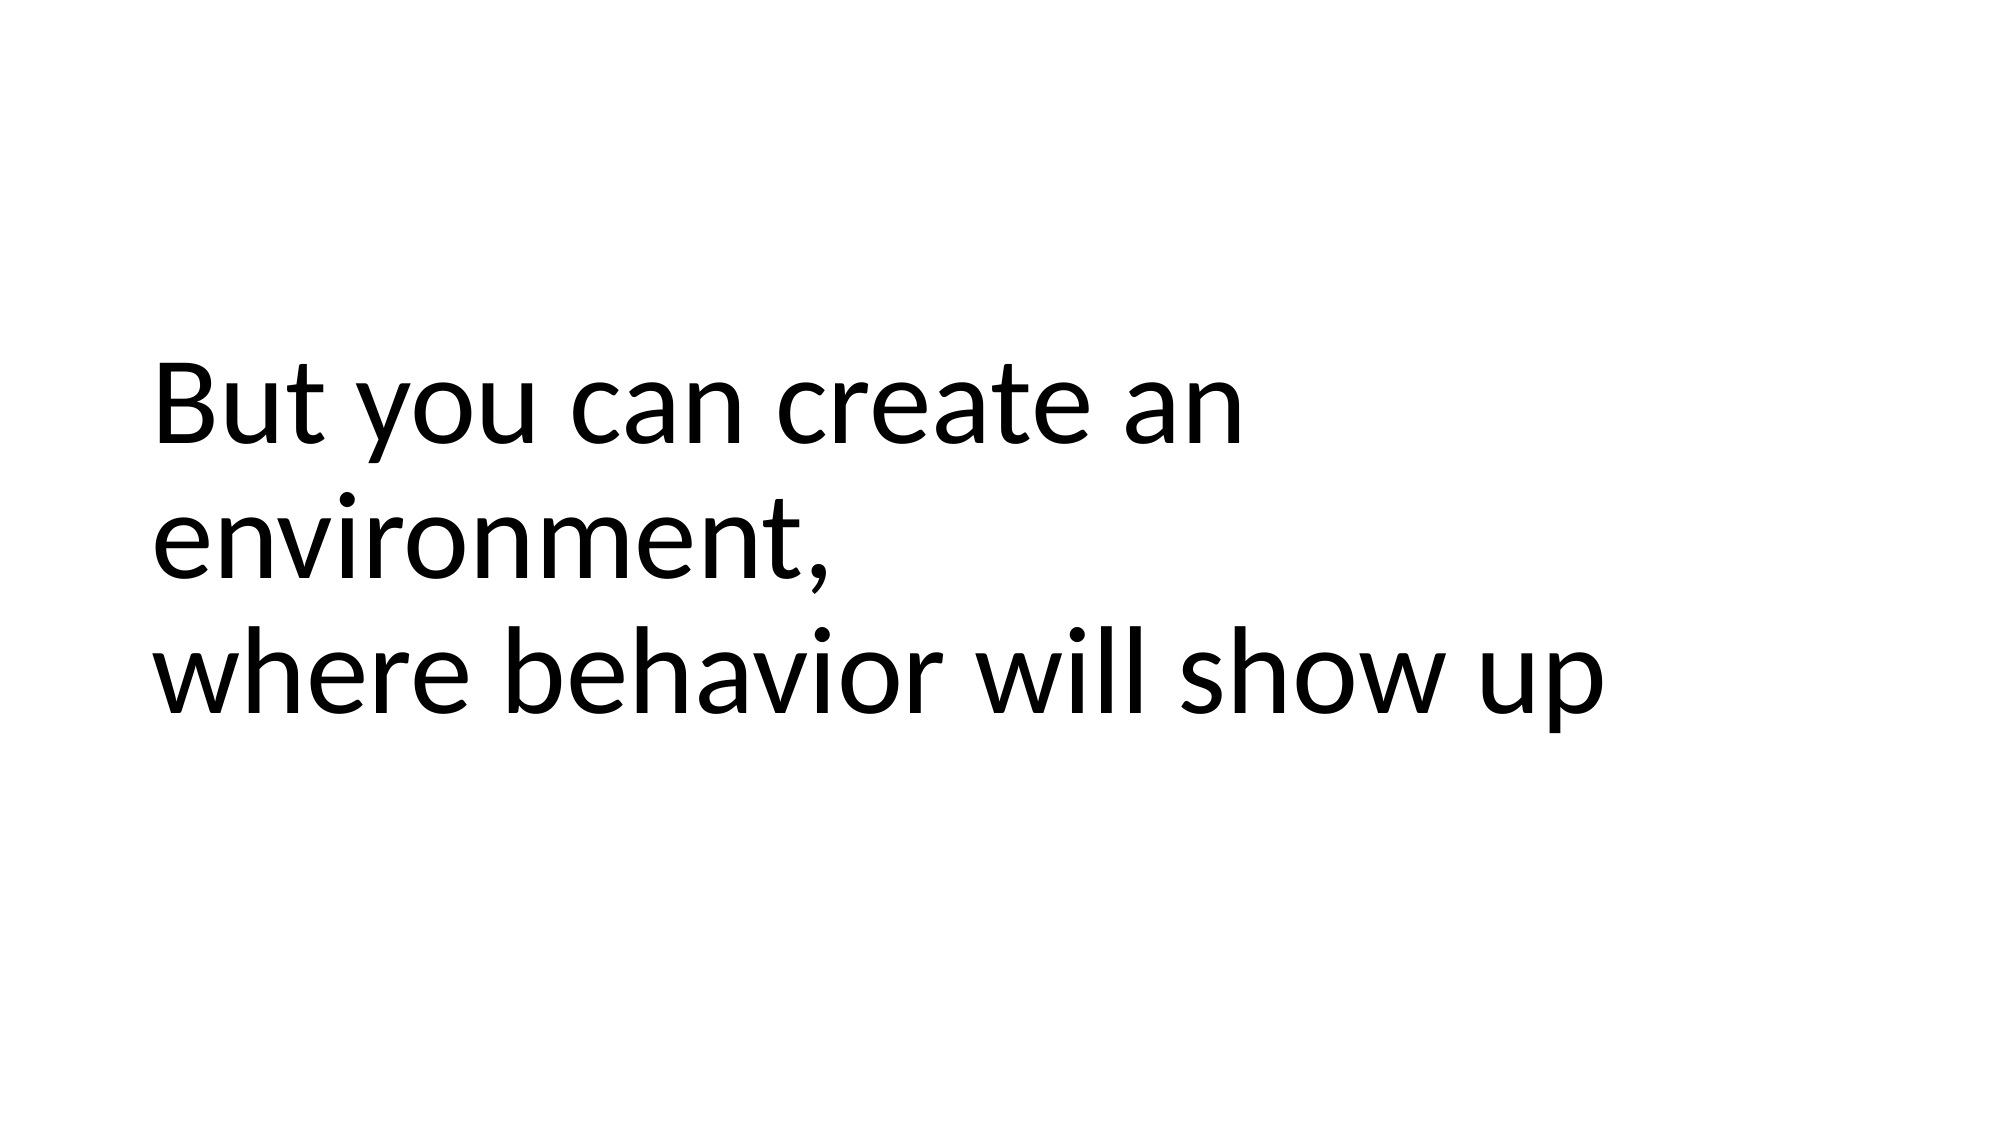

# But you can create an environment, where behavior will show up